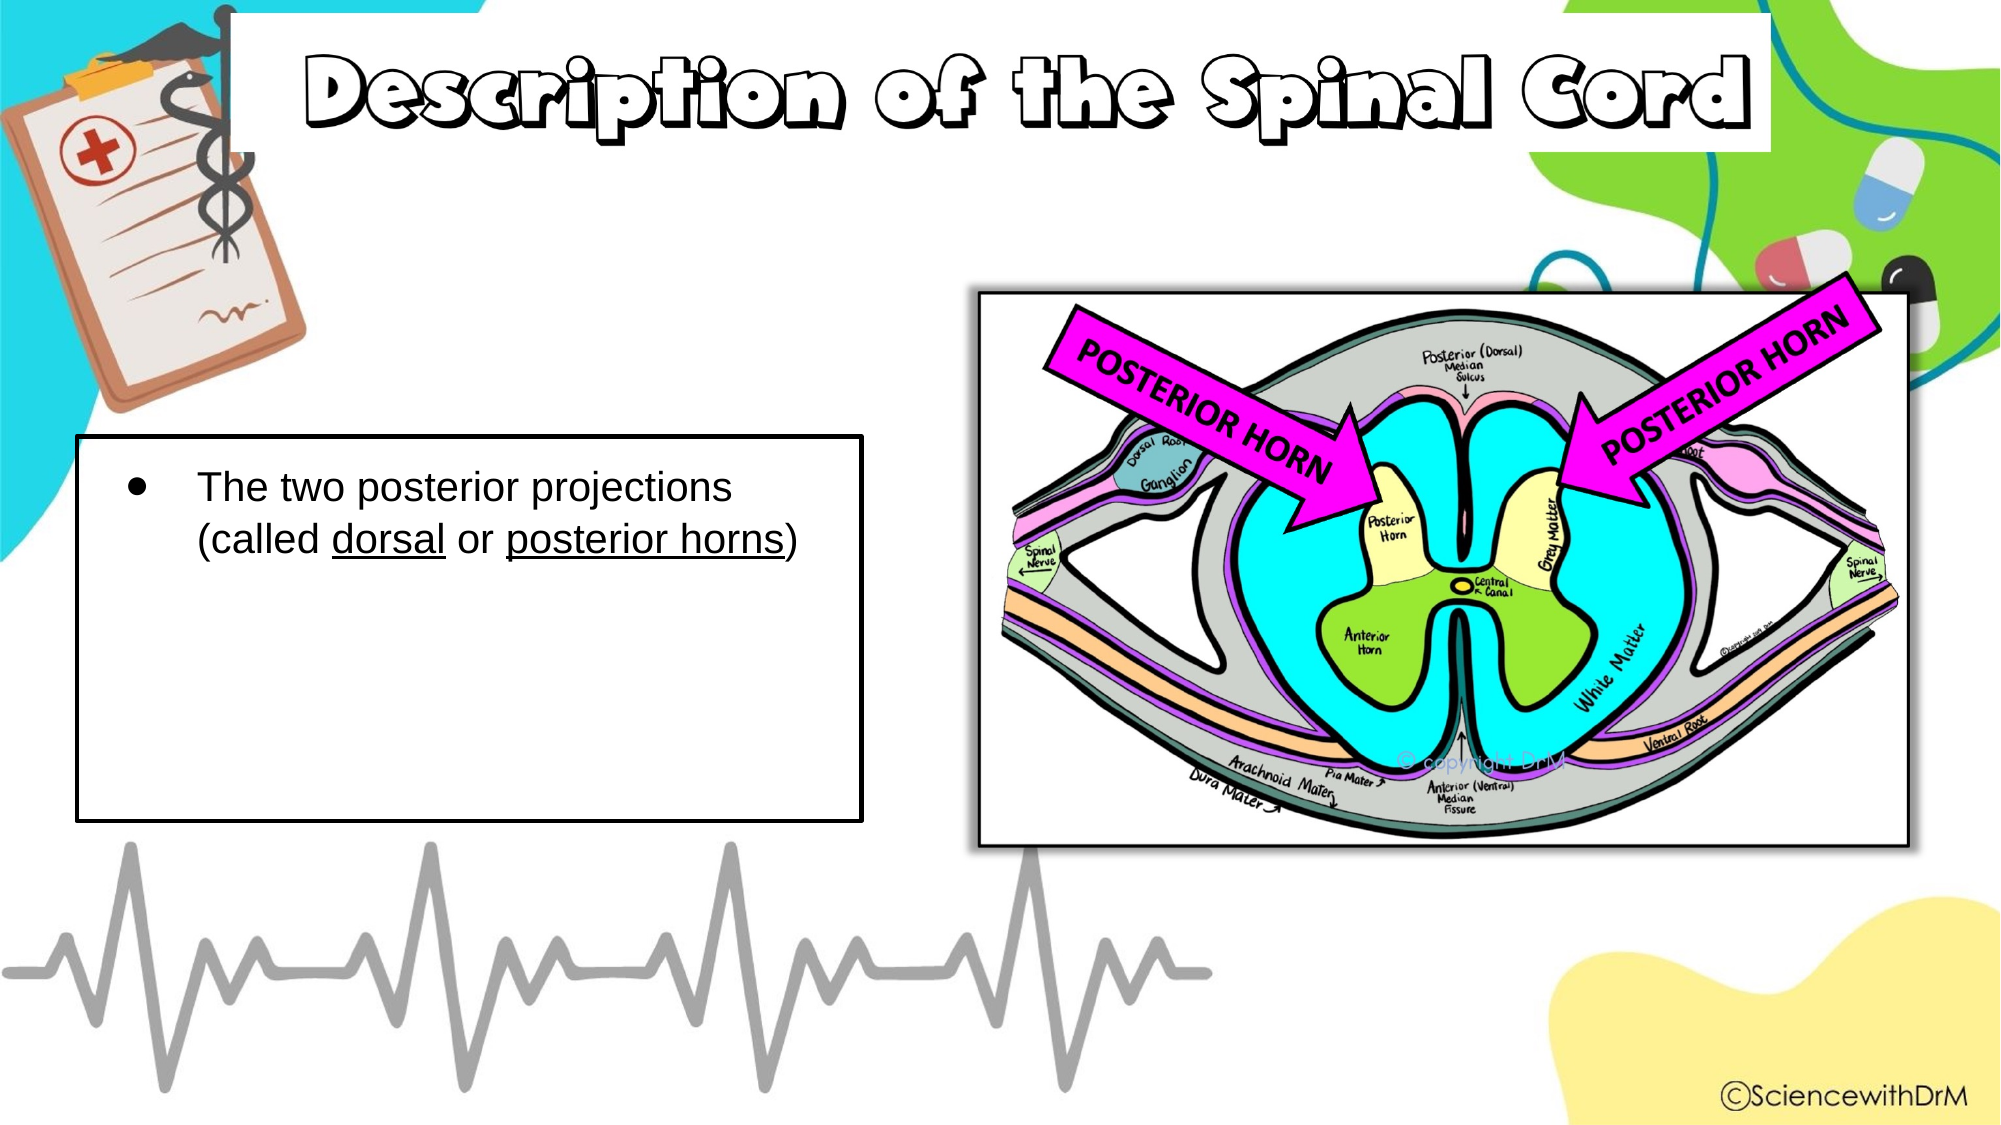

The two posterior projections (called dorsal or posterior horns)